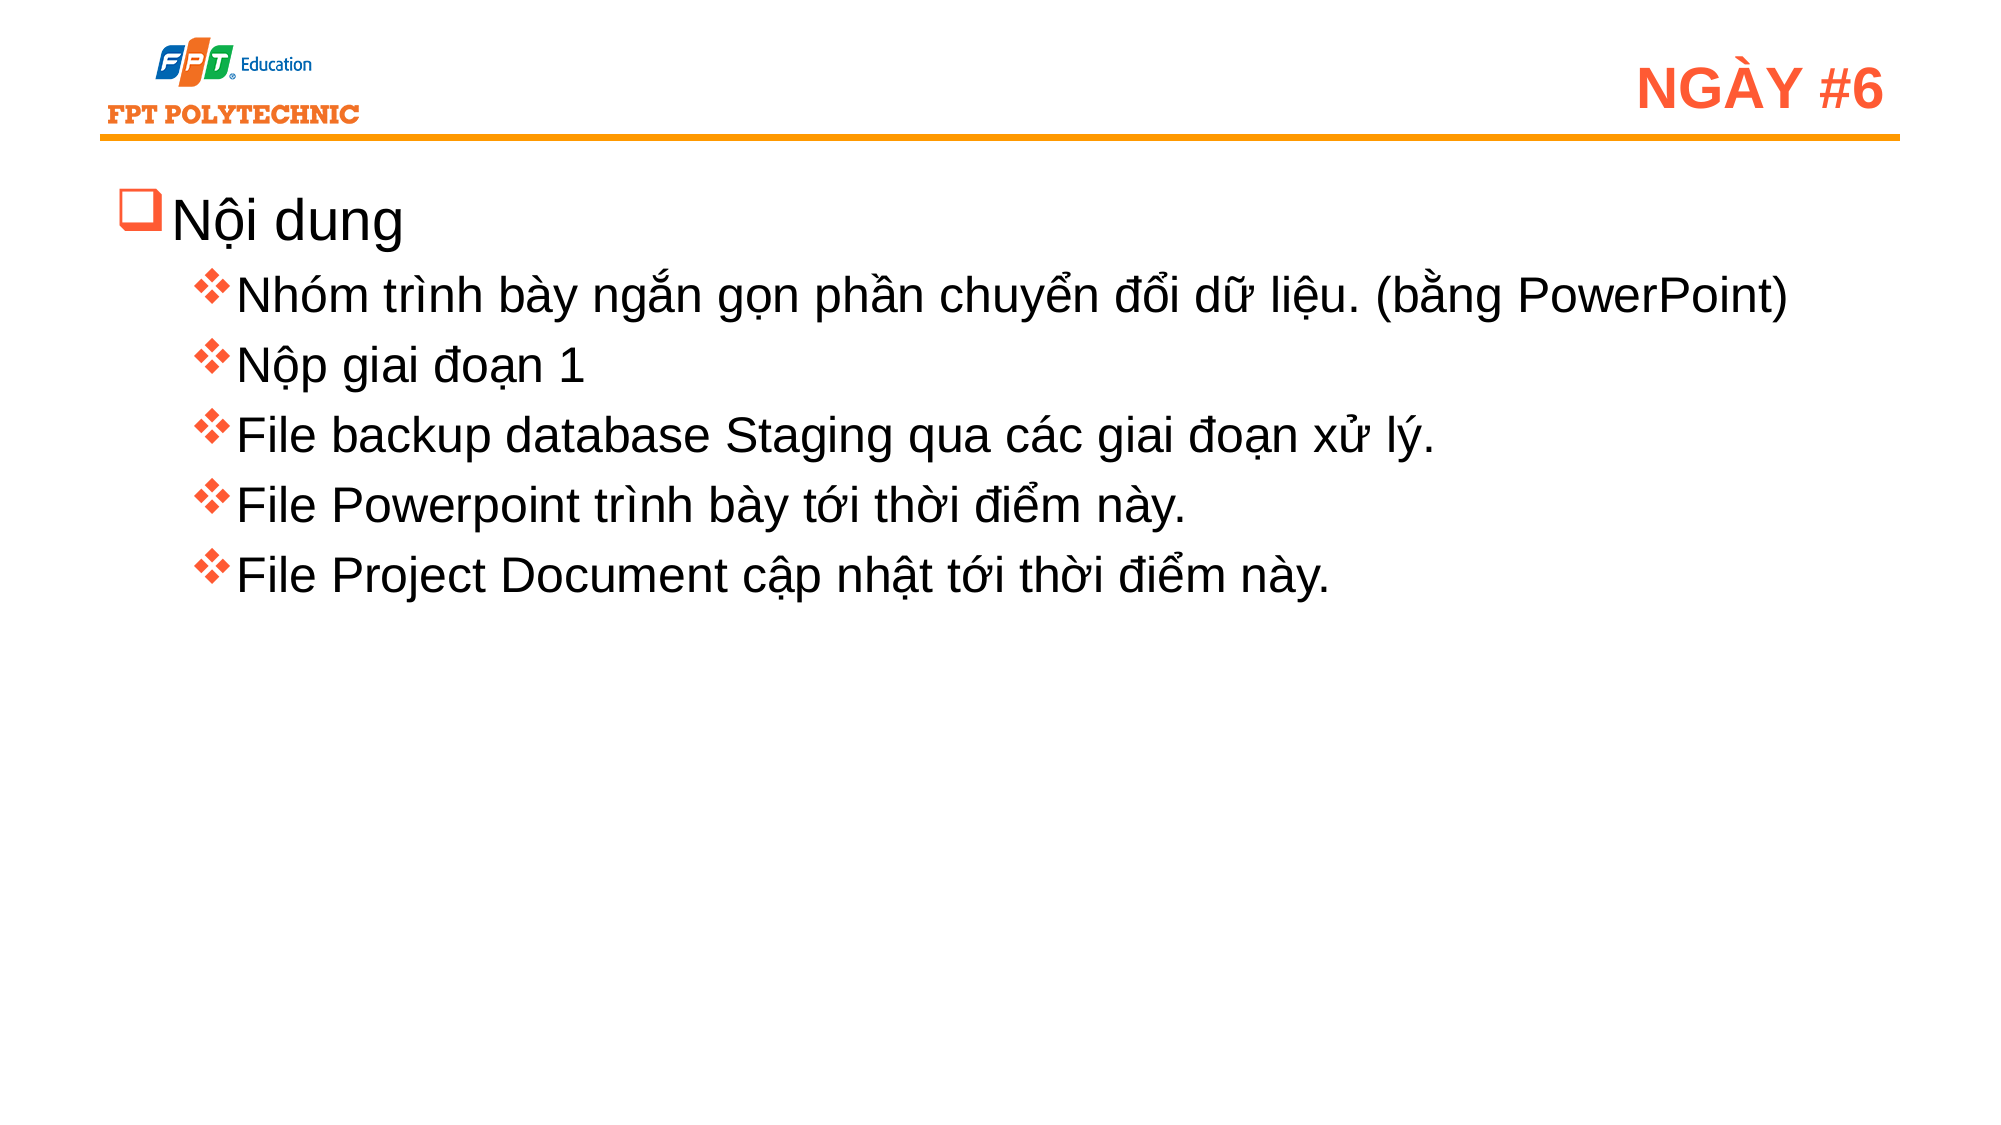

# Ngày #6
Nội dung
Nhóm trình bày ngắn gọn phần chuyển đổi dữ liệu. (bằng PowerPoint)
Nộp giai đoạn 1
File backup database Staging qua các giai đoạn xử lý.
File Powerpoint trình bày tới thời điểm này.
File Project Document cập nhật tới thời điểm này.